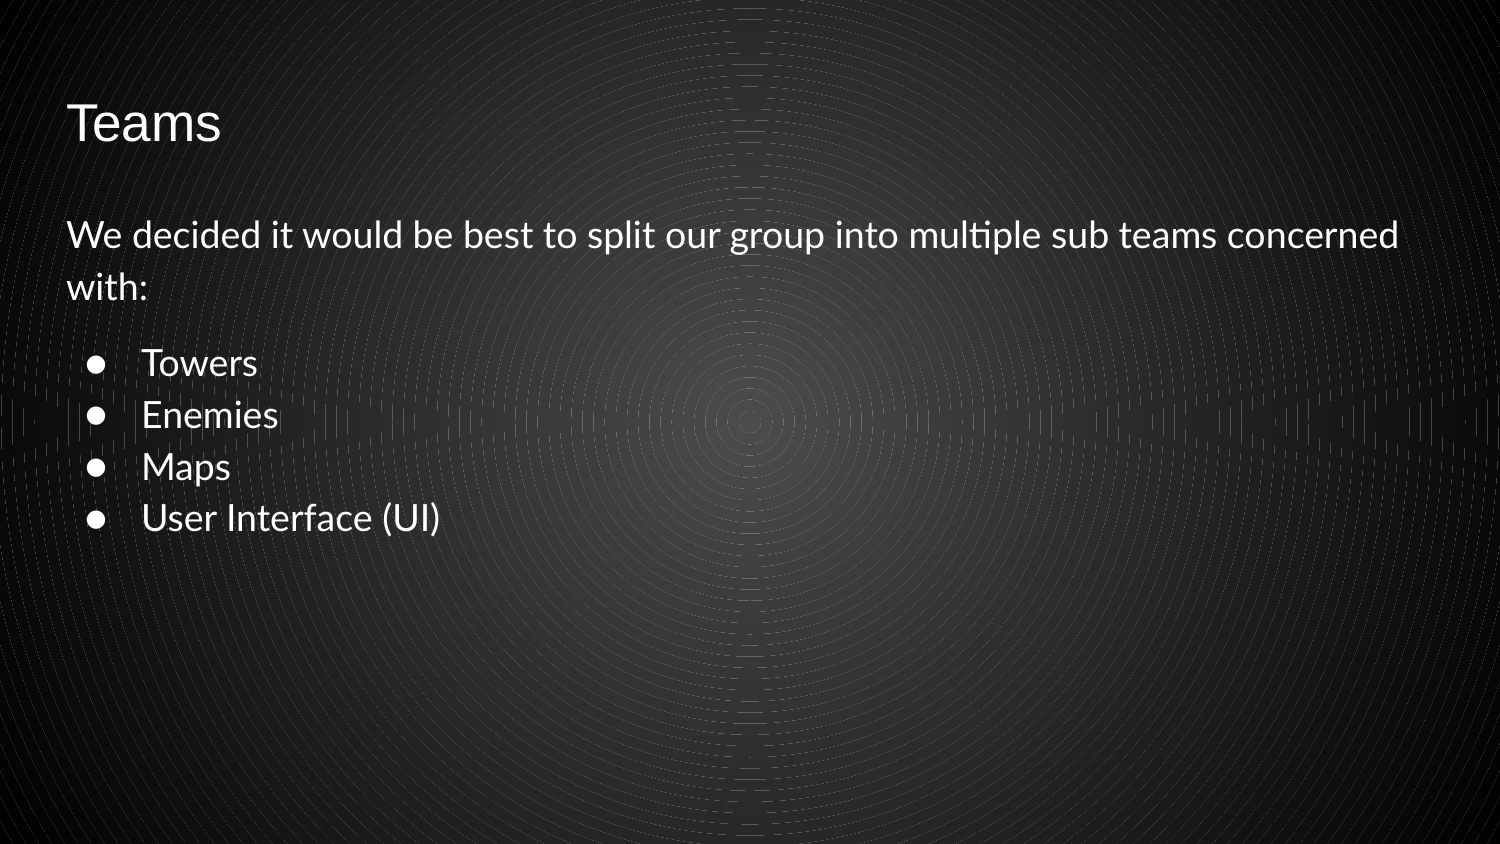

# Teams
We decided it would be best to split our group into multiple sub teams concerned with:
Towers
Enemies
Maps
User Interface (UI)